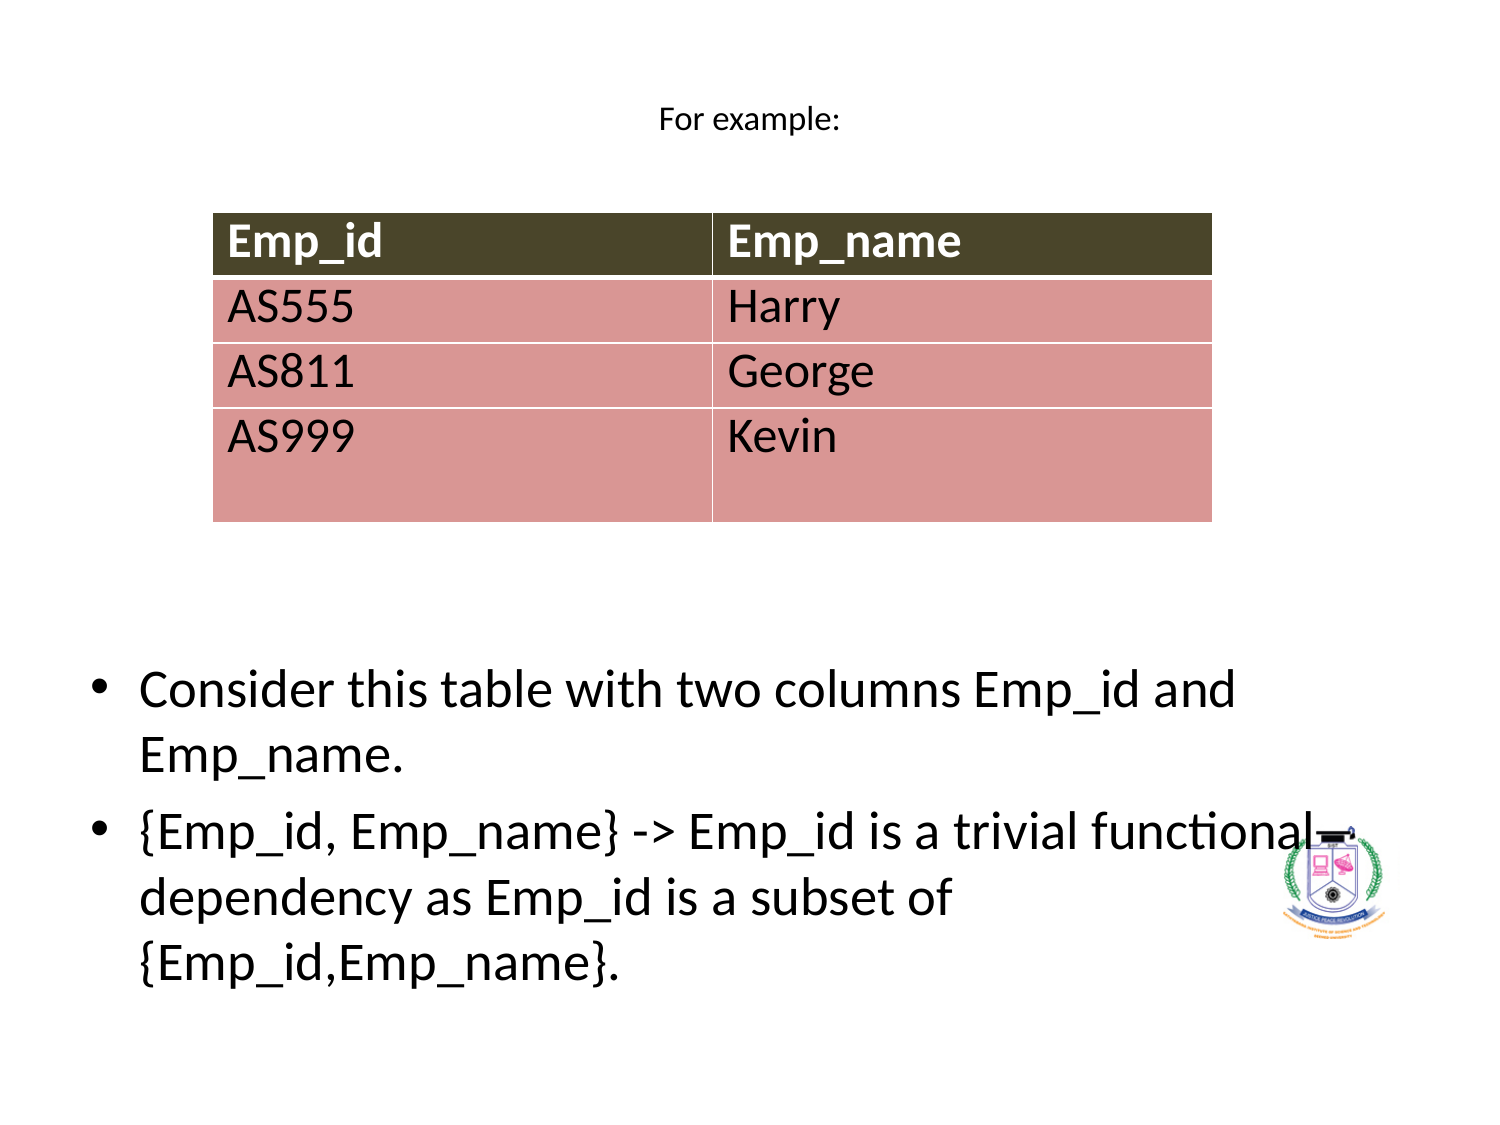

# For example:
| Emp\_id | Emp\_name |
| --- | --- |
| AS555 | Harry |
| AS811 | George |
| AS999 | Kevin |

Consider this table with two columns Emp_id and Emp_name.
{Emp_id, Emp_name} -> Emp_id is a trivial functional dependency as Emp_id is a subset of {Emp_id,Emp_name}.